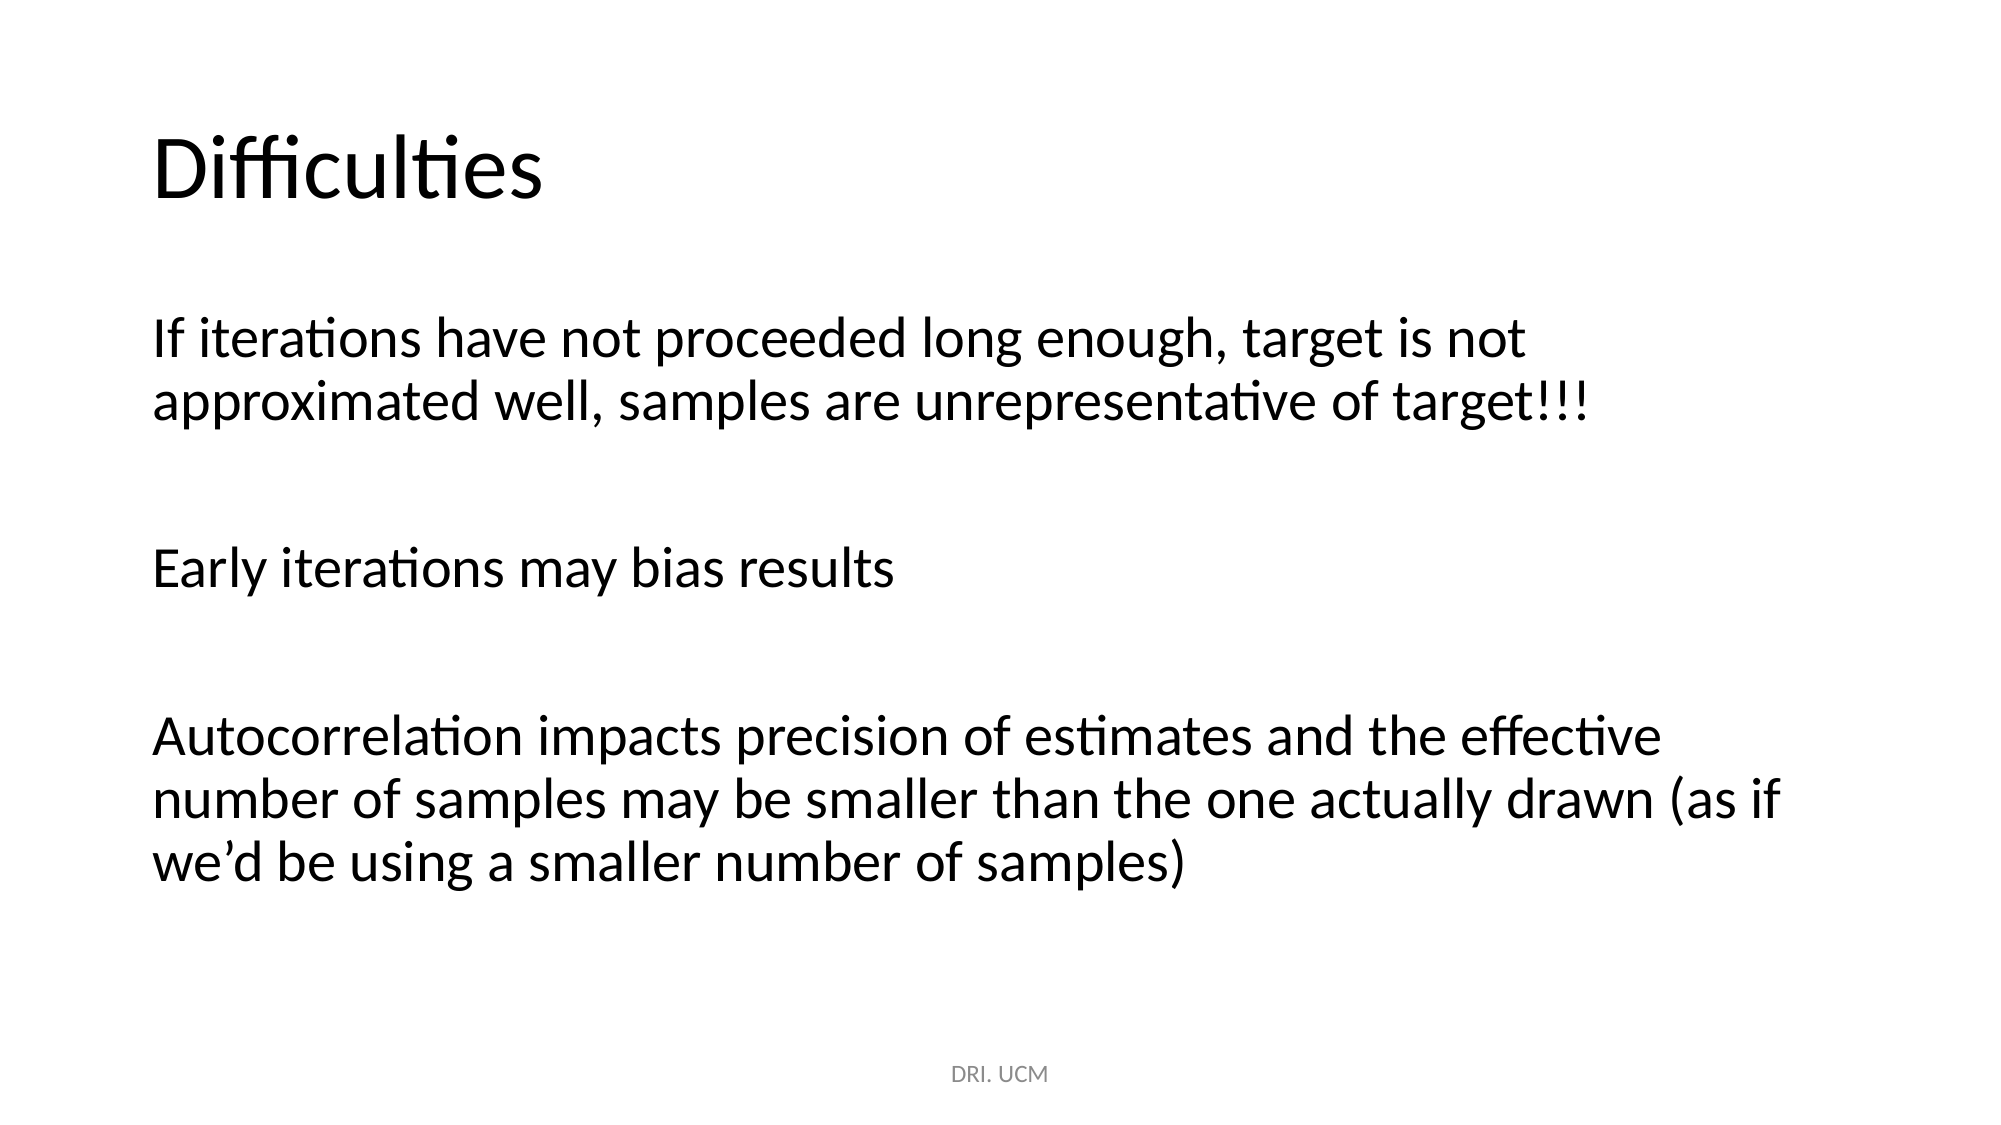

# Difficulties
If iterations have not proceeded long enough, target is not approximated well, samples are unrepresentative of target!!!

Early iterations may bias results

Autocorrelation impacts precision of estimates and the effective number of samples may be smaller than the one actually drawn (as if we’d be using a smaller number of samples)
DRI. UCM